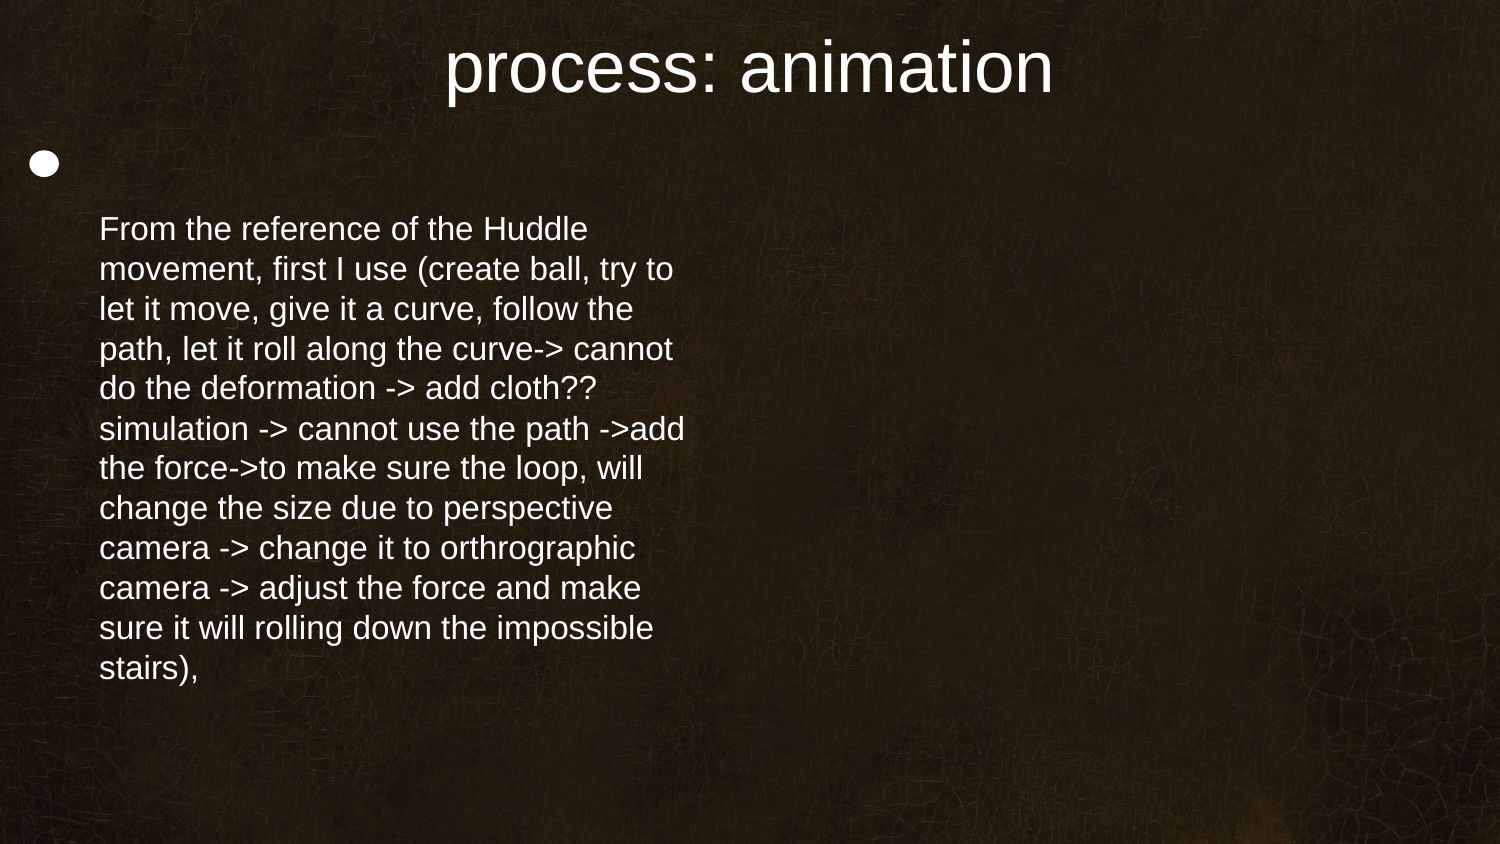

process: animation
From the reference of the Huddle movement, first I use (create ball, try to let it move, give it a curve, follow the path, let it roll along the curve-> cannot do the deformation -> add cloth?? simulation -> cannot use the path ->add the force->to make sure the loop, will change the size due to perspective camera -> change it to orthrographic camera -> adjust the force and make sure it will rolling down the impossible stairs),